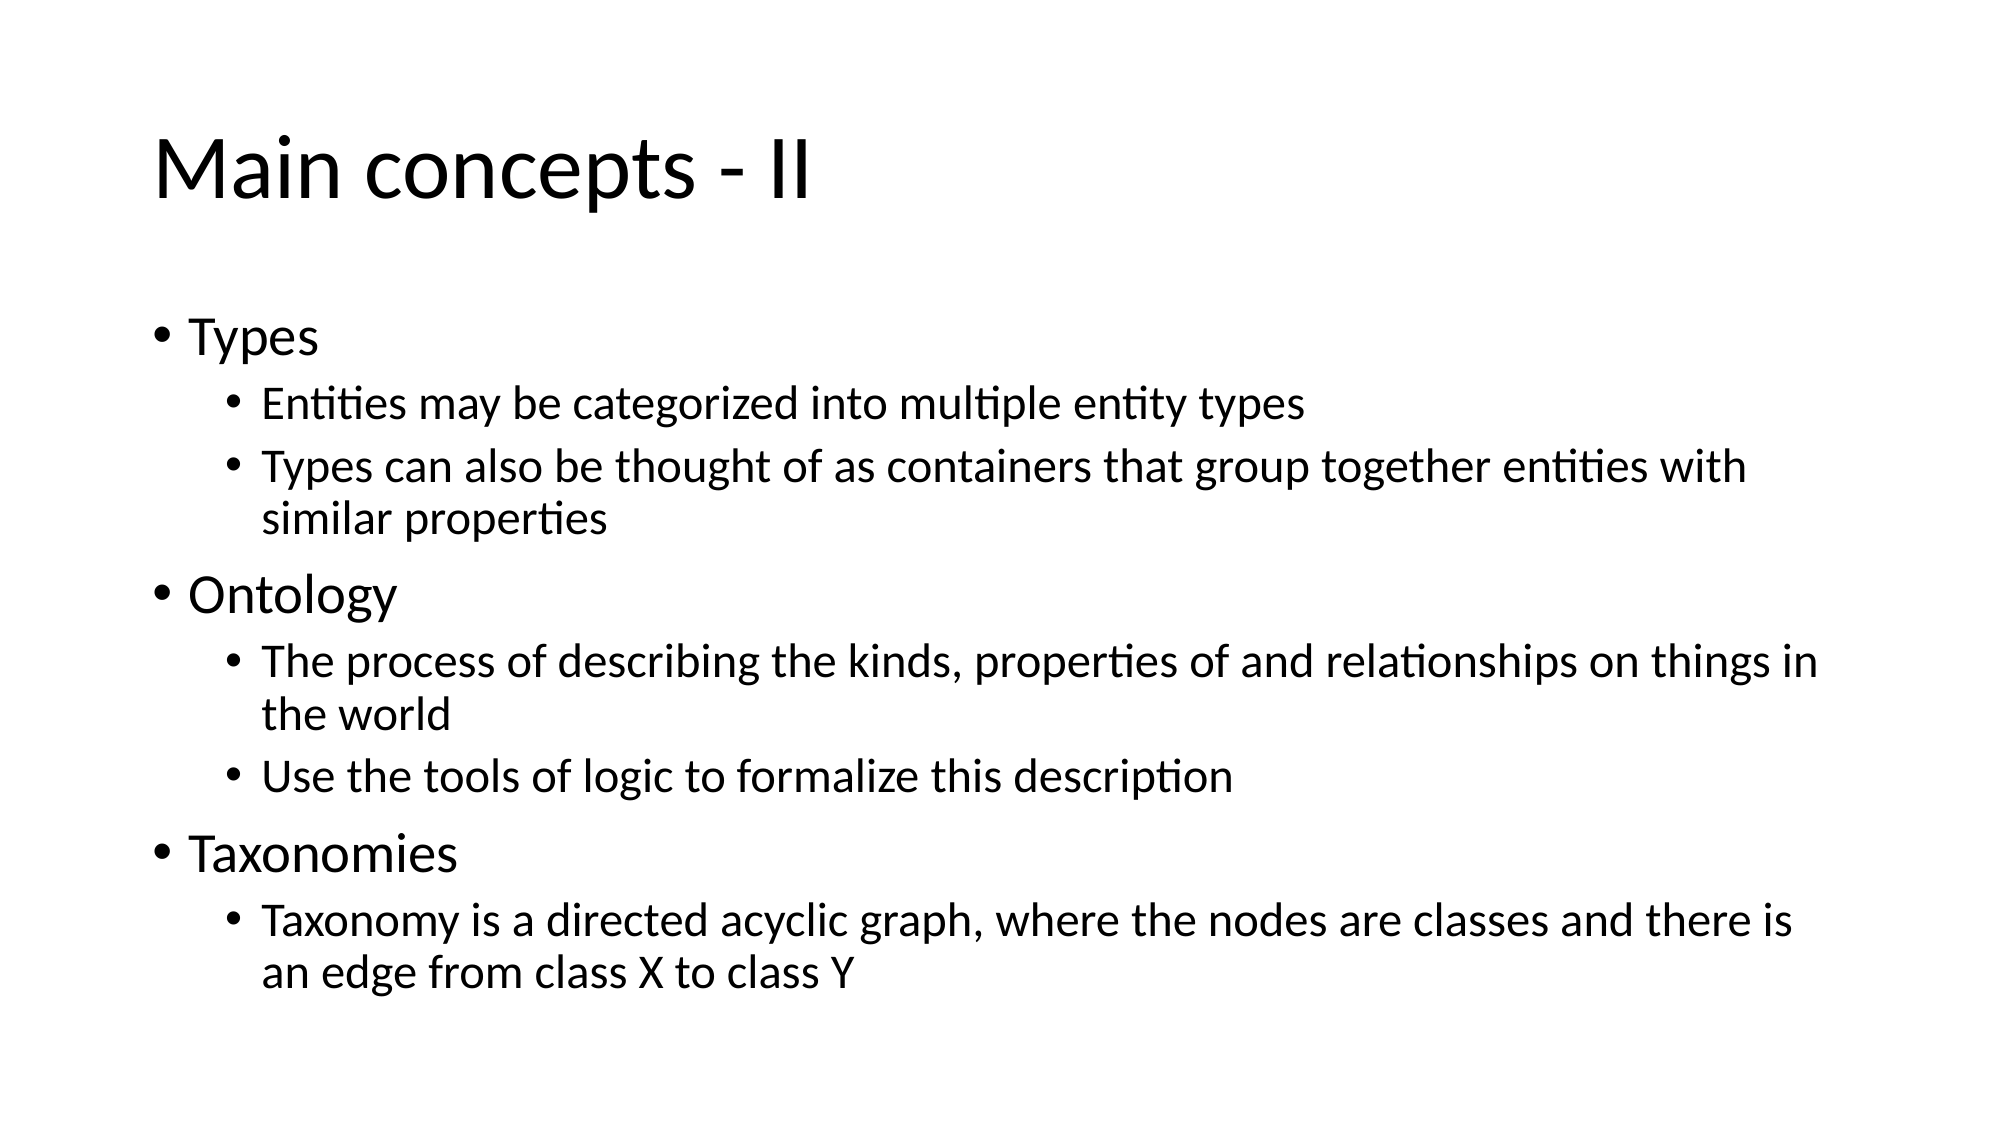

# Main concepts - II
Types
Entities may be categorized into multiple entity types
Types can also be thought of as containers that group together entities with similar properties
Ontology
The process of describing the kinds, properties of and relationships on things in the world
Use the tools of logic to formalize this description
Taxonomies
Taxonomy is a directed acyclic graph, where the nodes are classes and there is an edge from class X to class Y